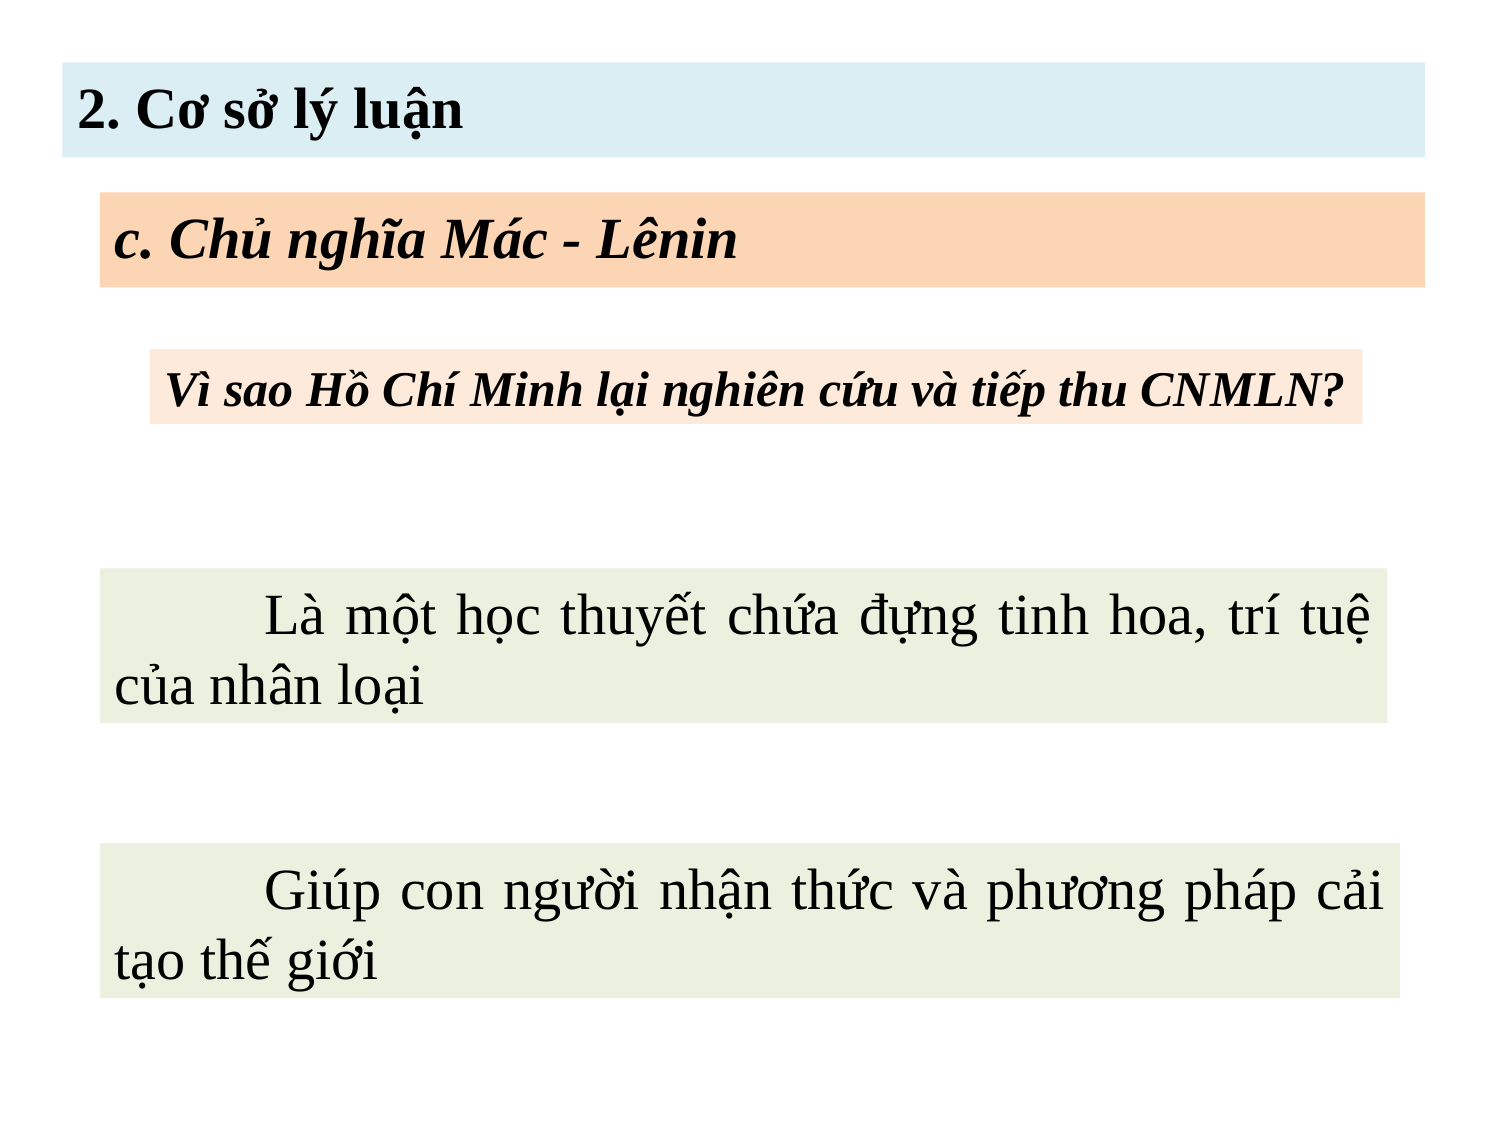

2. Cơ sở lý luận
c. Chủ nghĩa Mác - Lênin
Vì sao Hồ Chí Minh lại nghiên cứu và tiếp thu CNMLN?
	Là một học thuyết chứa đựng tinh hoa, trí tuệ của nhân loại
	Giúp con người nhận thức và phương pháp cải tạo thế giới